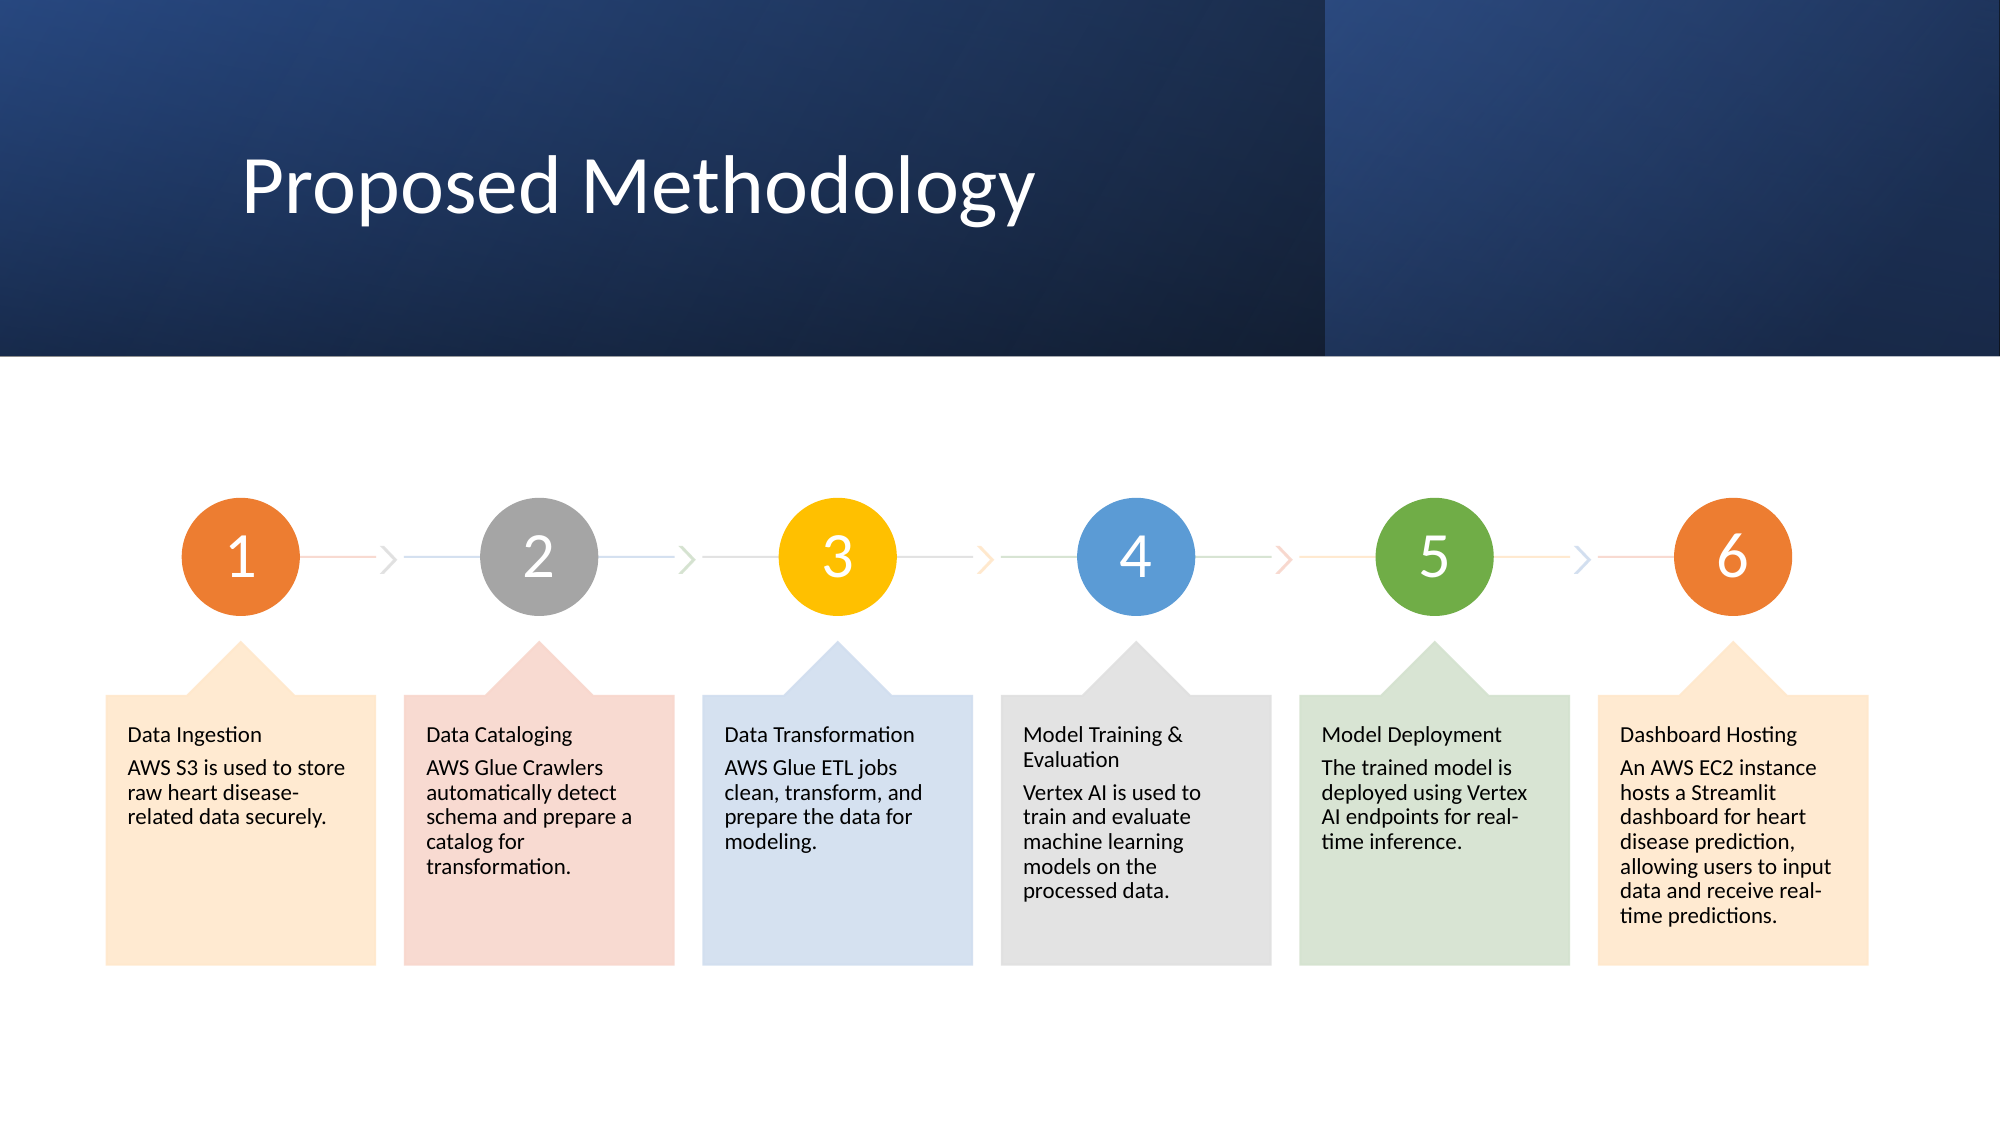

# Proposed Methodology
1
Data Ingestion
AWS S3 is used to store raw heart disease-related data securely.
2
Data Cataloging
AWS Glue Crawlers automatically detect schema and prepare a catalog for transformation.
3
Data Transformation
AWS Glue ETL jobs clean, transform, and prepare the data for modeling.
4
Model Training & Evaluation
Vertex AI is used to train and evaluate machine learning models on the processed data.
5
Model Deployment
The trained model is deployed using Vertex AI endpoints for real-time inference.
6
Dashboard Hosting
An AWS EC2 instance hosts a Streamlit dashboard for heart disease prediction, allowing users to input data and receive real-time predictions.